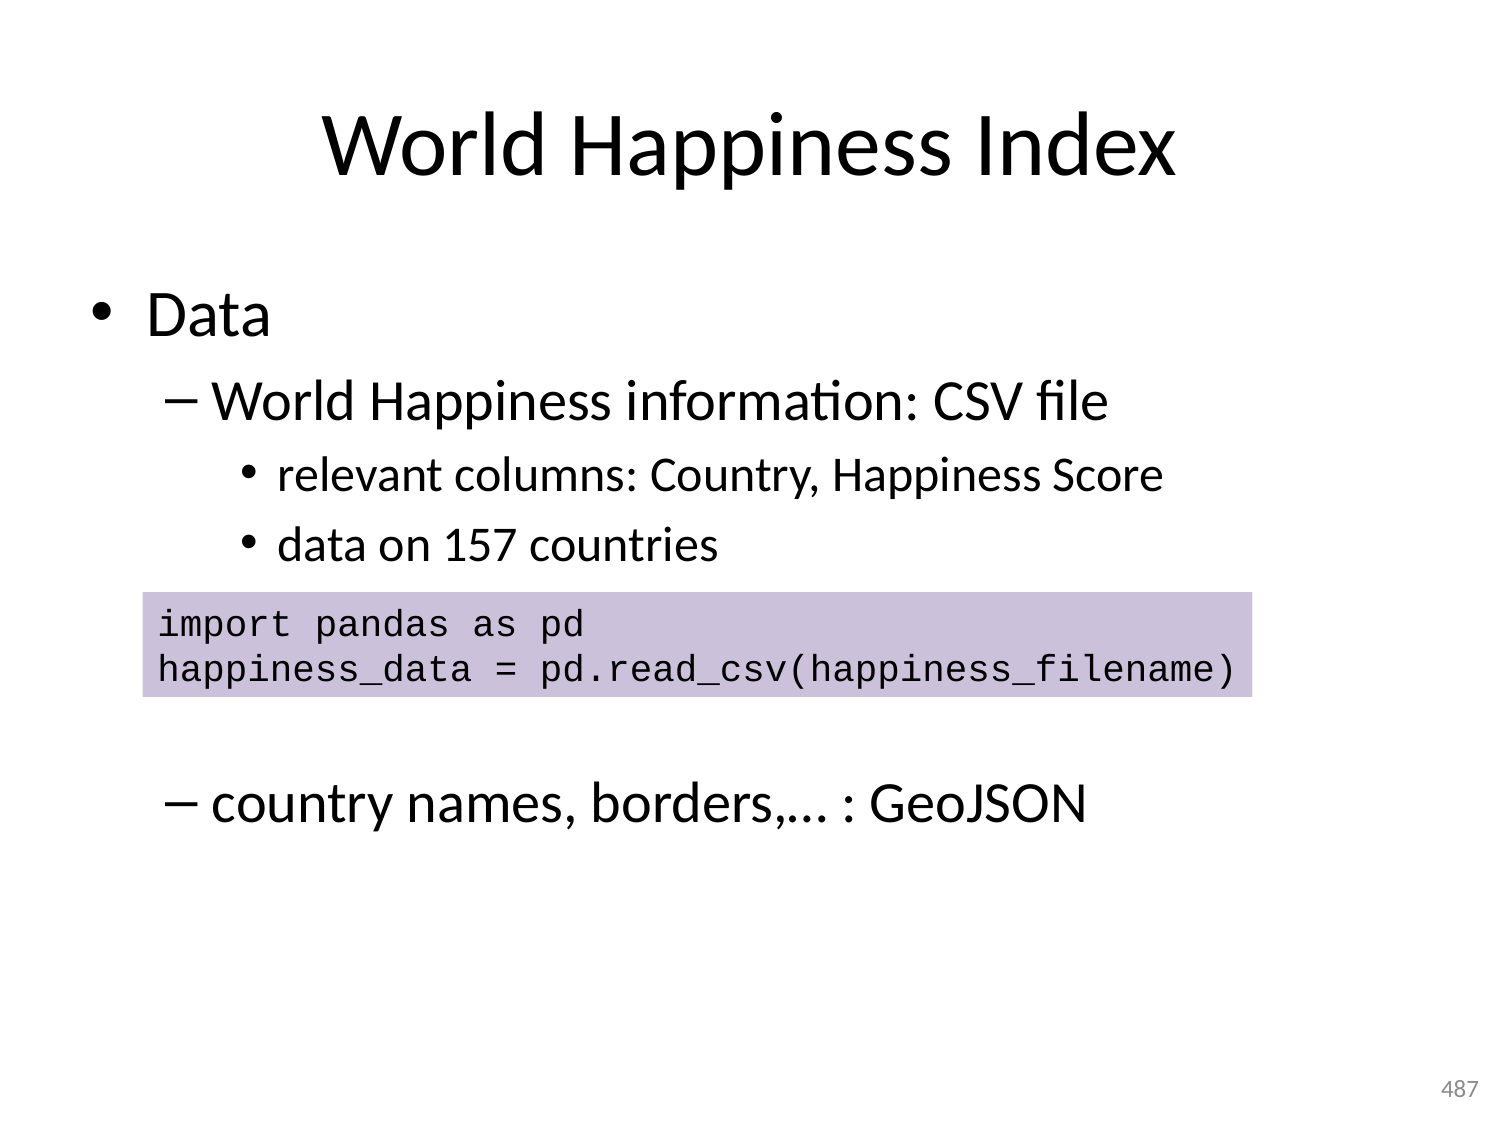

# World Happiness Index
Data
World Happiness information: CSV file
relevant columns: Country, Happiness Score
data on 157 countries

country names, borders,… : GeoJSON
import pandas as pd
happiness_data = pd.read_csv(happiness_filename)
487